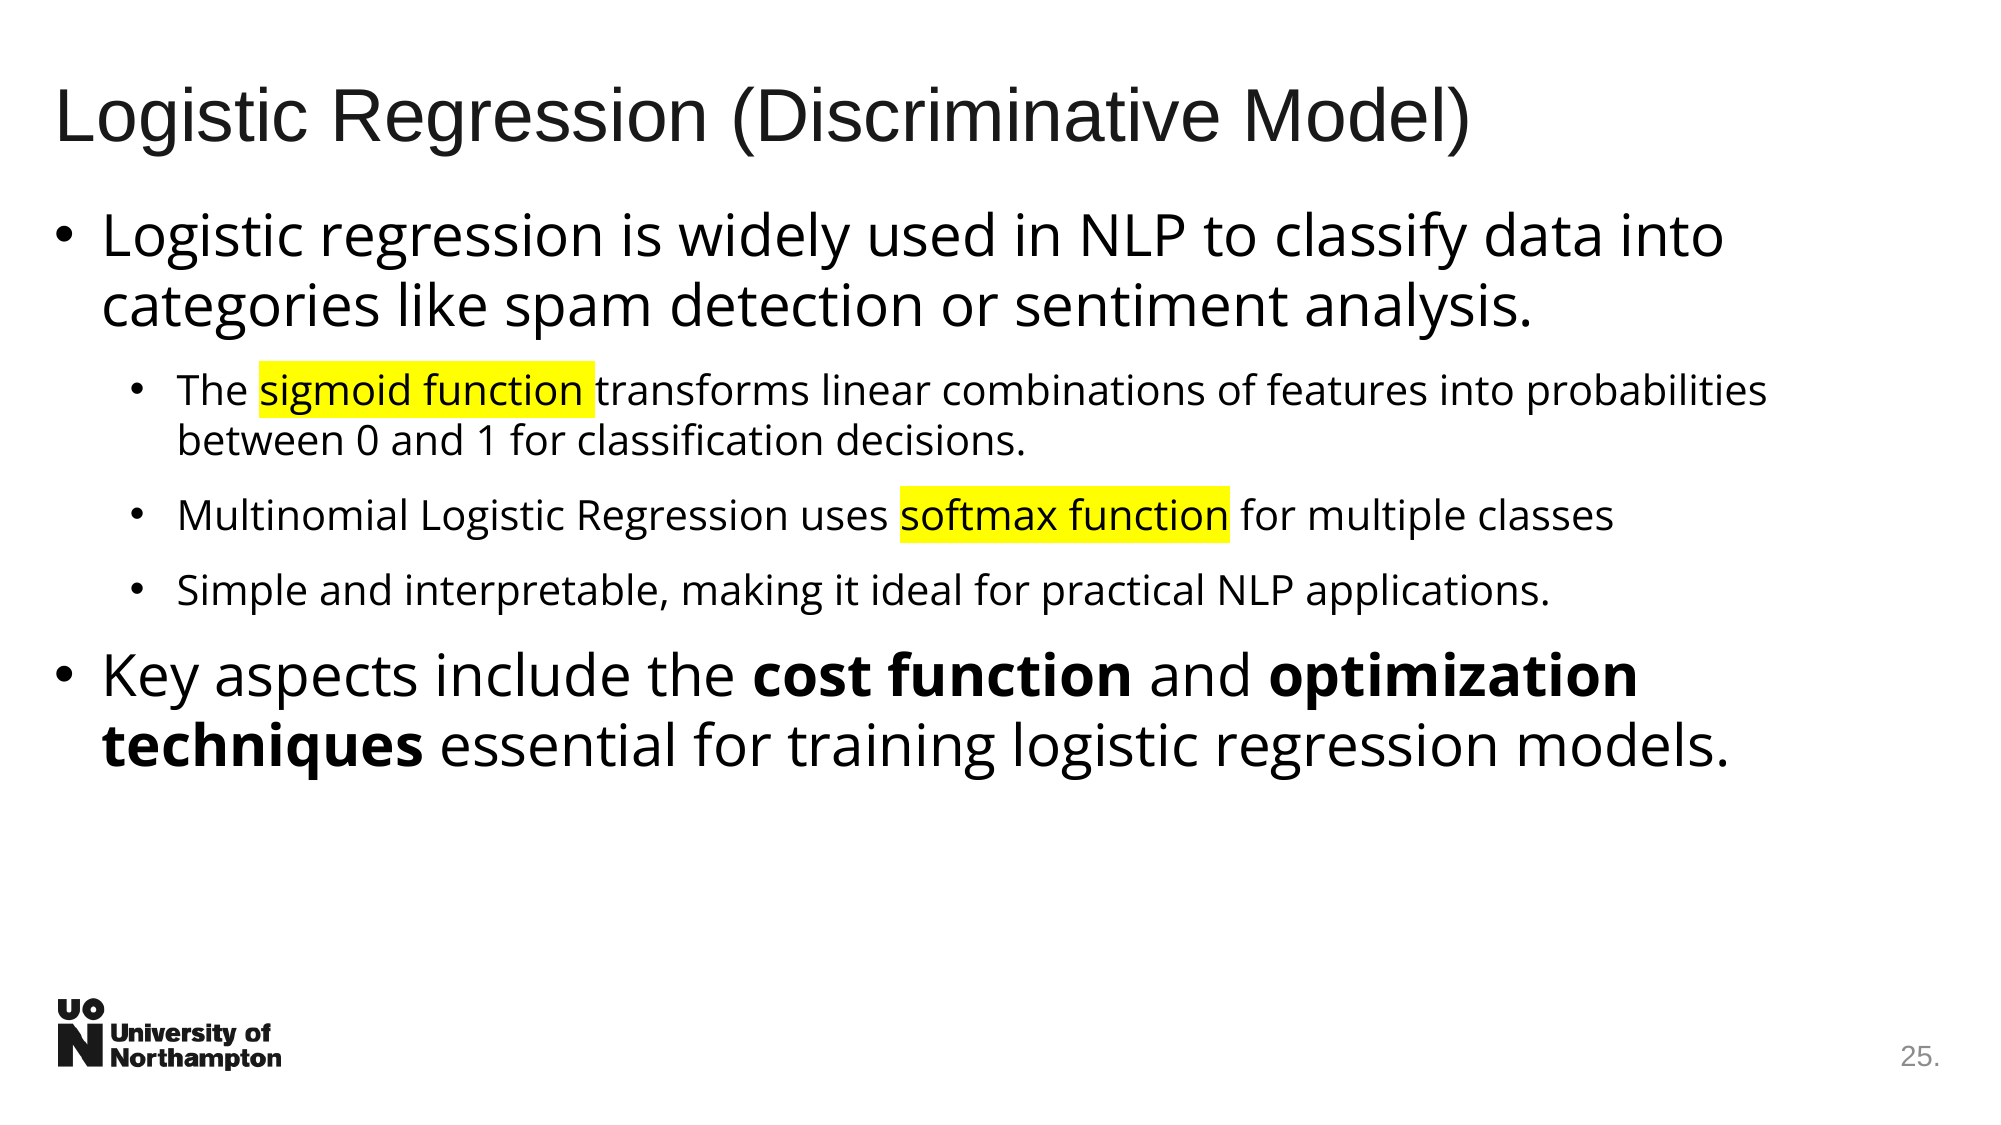

# Logistic Regression (Discriminative Model)
Logistic regression is widely used in NLP to classify data into categories like spam detection or sentiment analysis.
The sigmoid function transforms linear combinations of features into probabilities between 0 and 1 for classification decisions.
Multinomial Logistic Regression uses softmax function for multiple classes
Simple and interpretable, making it ideal for practical NLP applications.
Key aspects include the cost function and optimization techniques essential for training logistic regression models.

25.